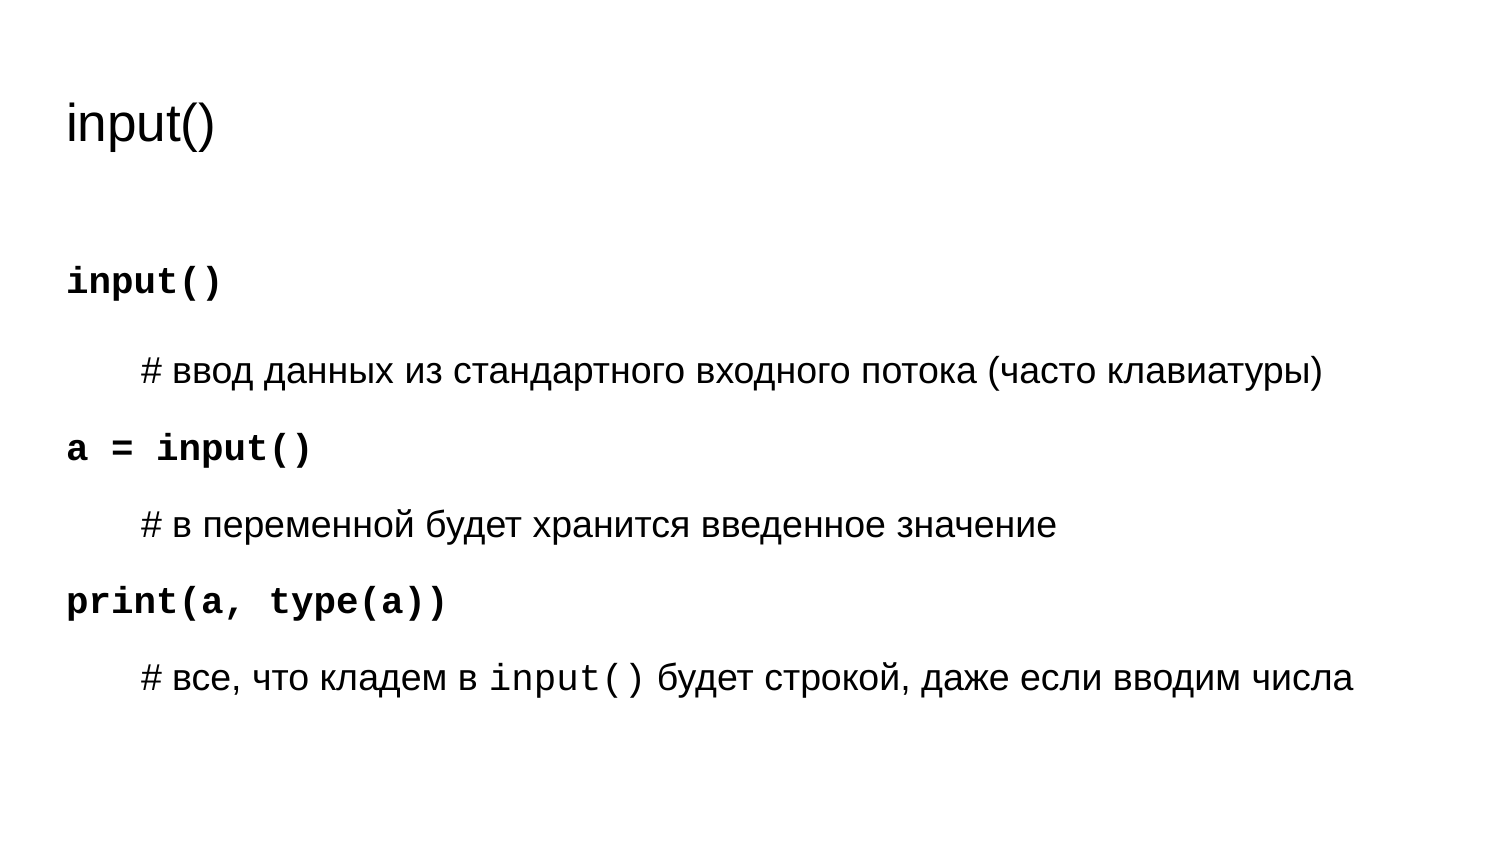

# input()
input()

# ввод данных из стандартного входного потока (часто клавиатуры)
a = input()
# в переменной будет хранится введенное значение
print(a, type(a))
# все, что кладем в input() будет строкой, даже если вводим числа